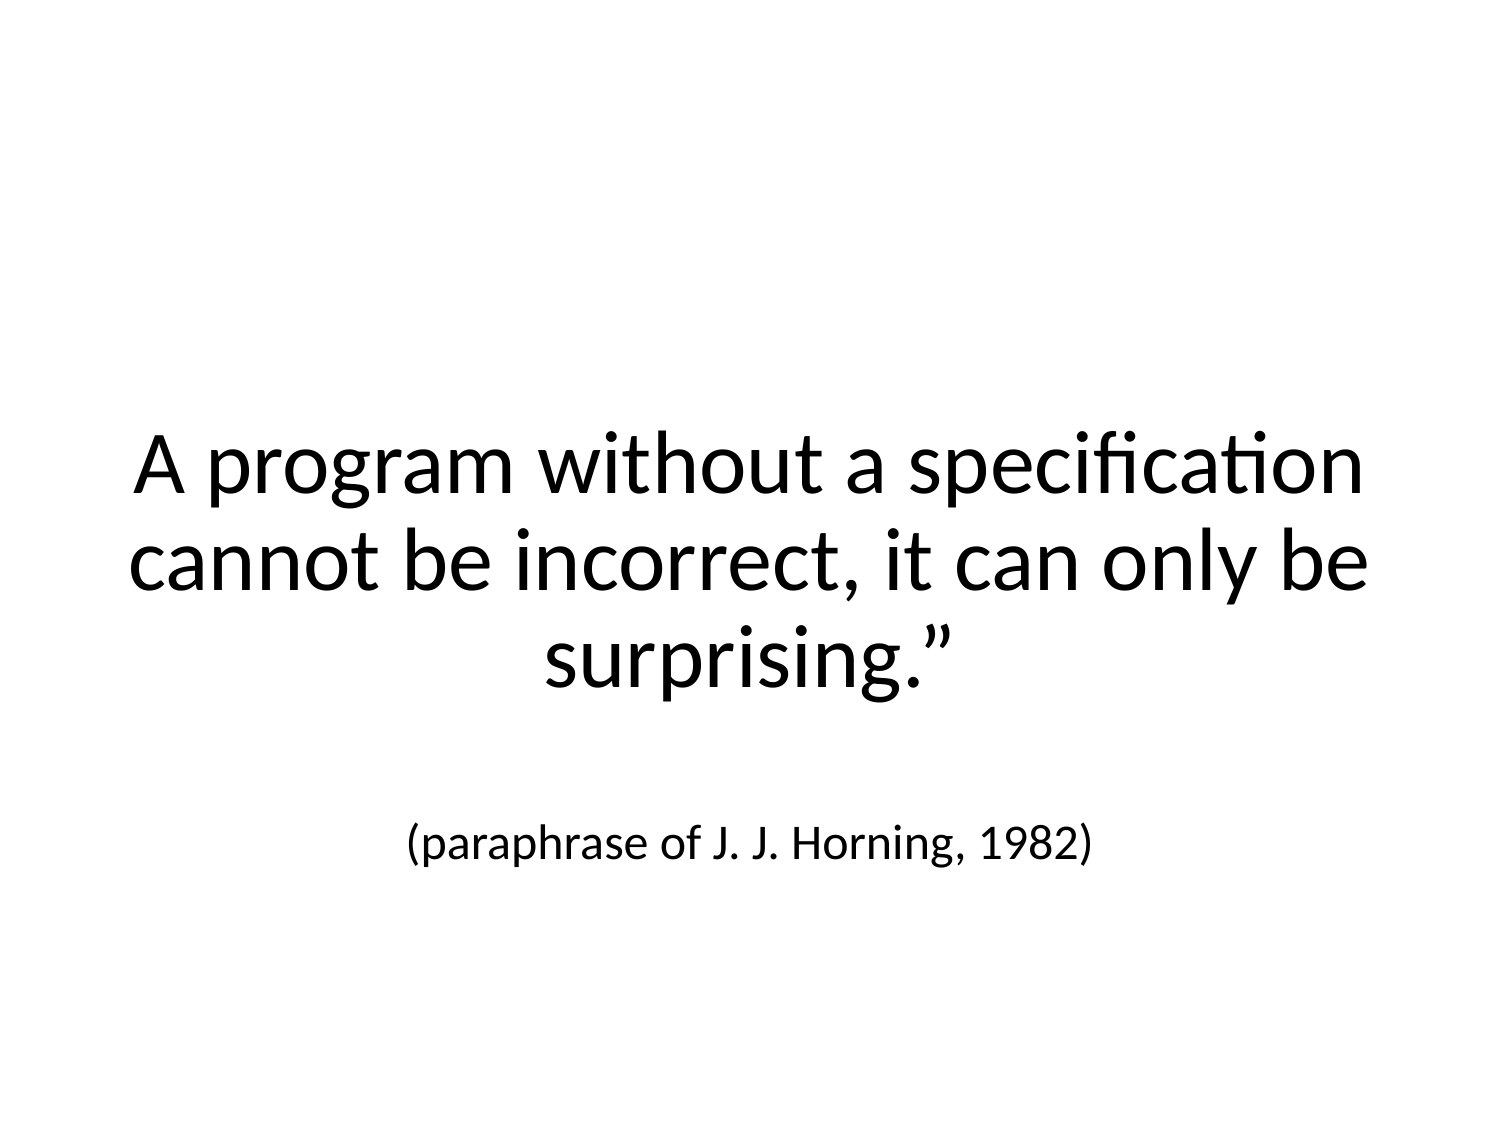

# A program without a specification cannot be incorrect, it can only be surprising.”
(paraphrase of J. J. Horning, 1982)